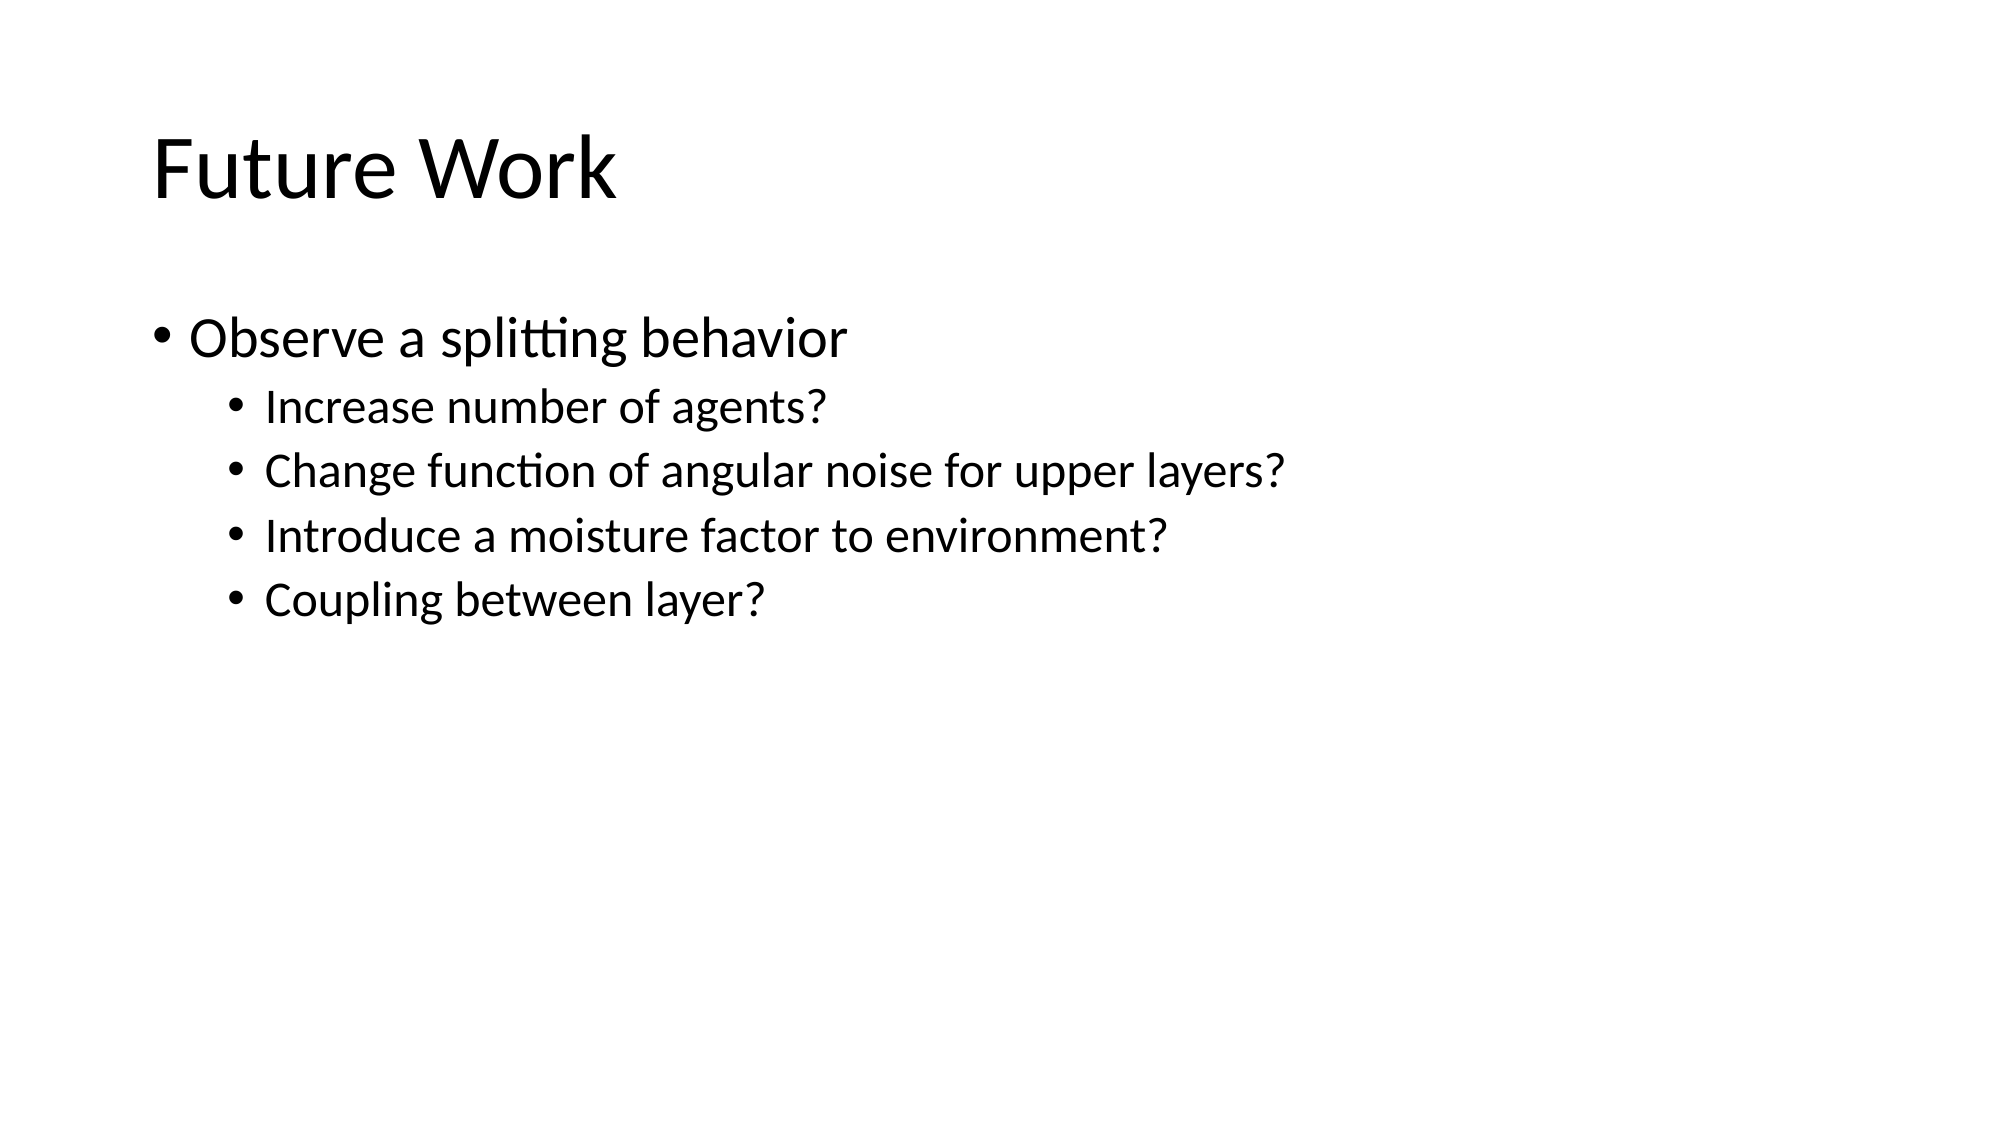

# Future Work
Observe a splitting behavior
Increase number of agents?
Change function of angular noise for upper layers?
Introduce a moisture factor to environment?
Coupling between layer?